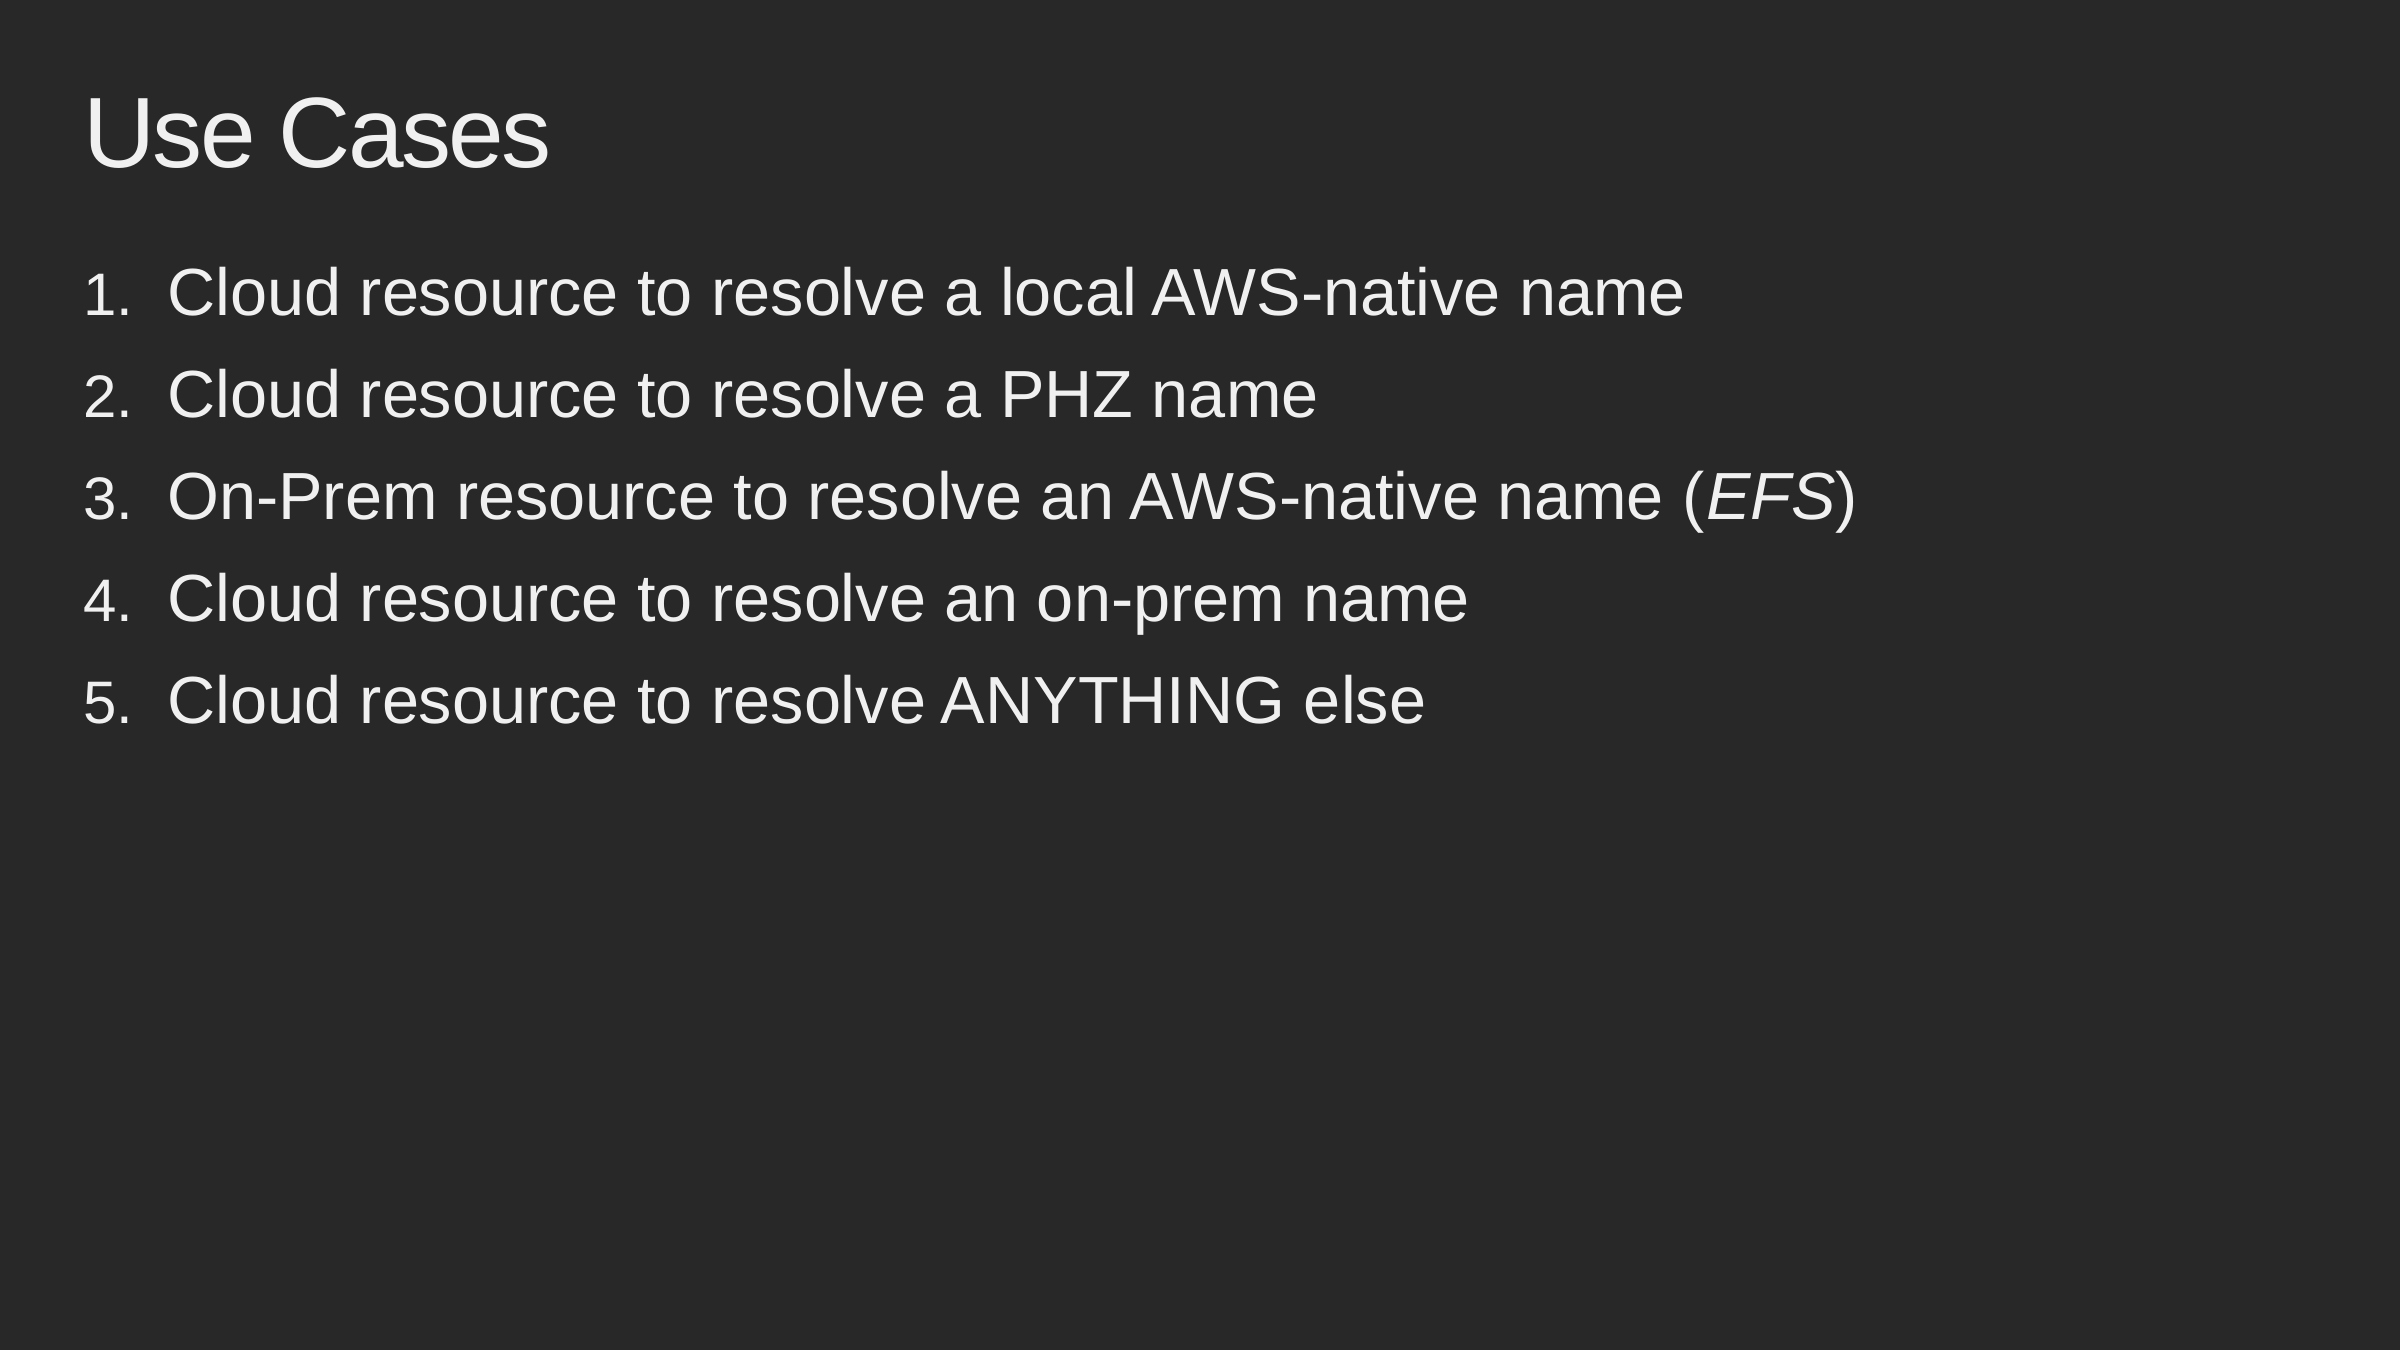

# Use Cases
Cloud resource to resolve a local AWS-native name
Cloud resource to resolve a PHZ name
On-Prem resource to resolve an AWS-native name (EFS)
Cloud resource to resolve an on-prem name
Cloud resource to resolve ANYTHING else